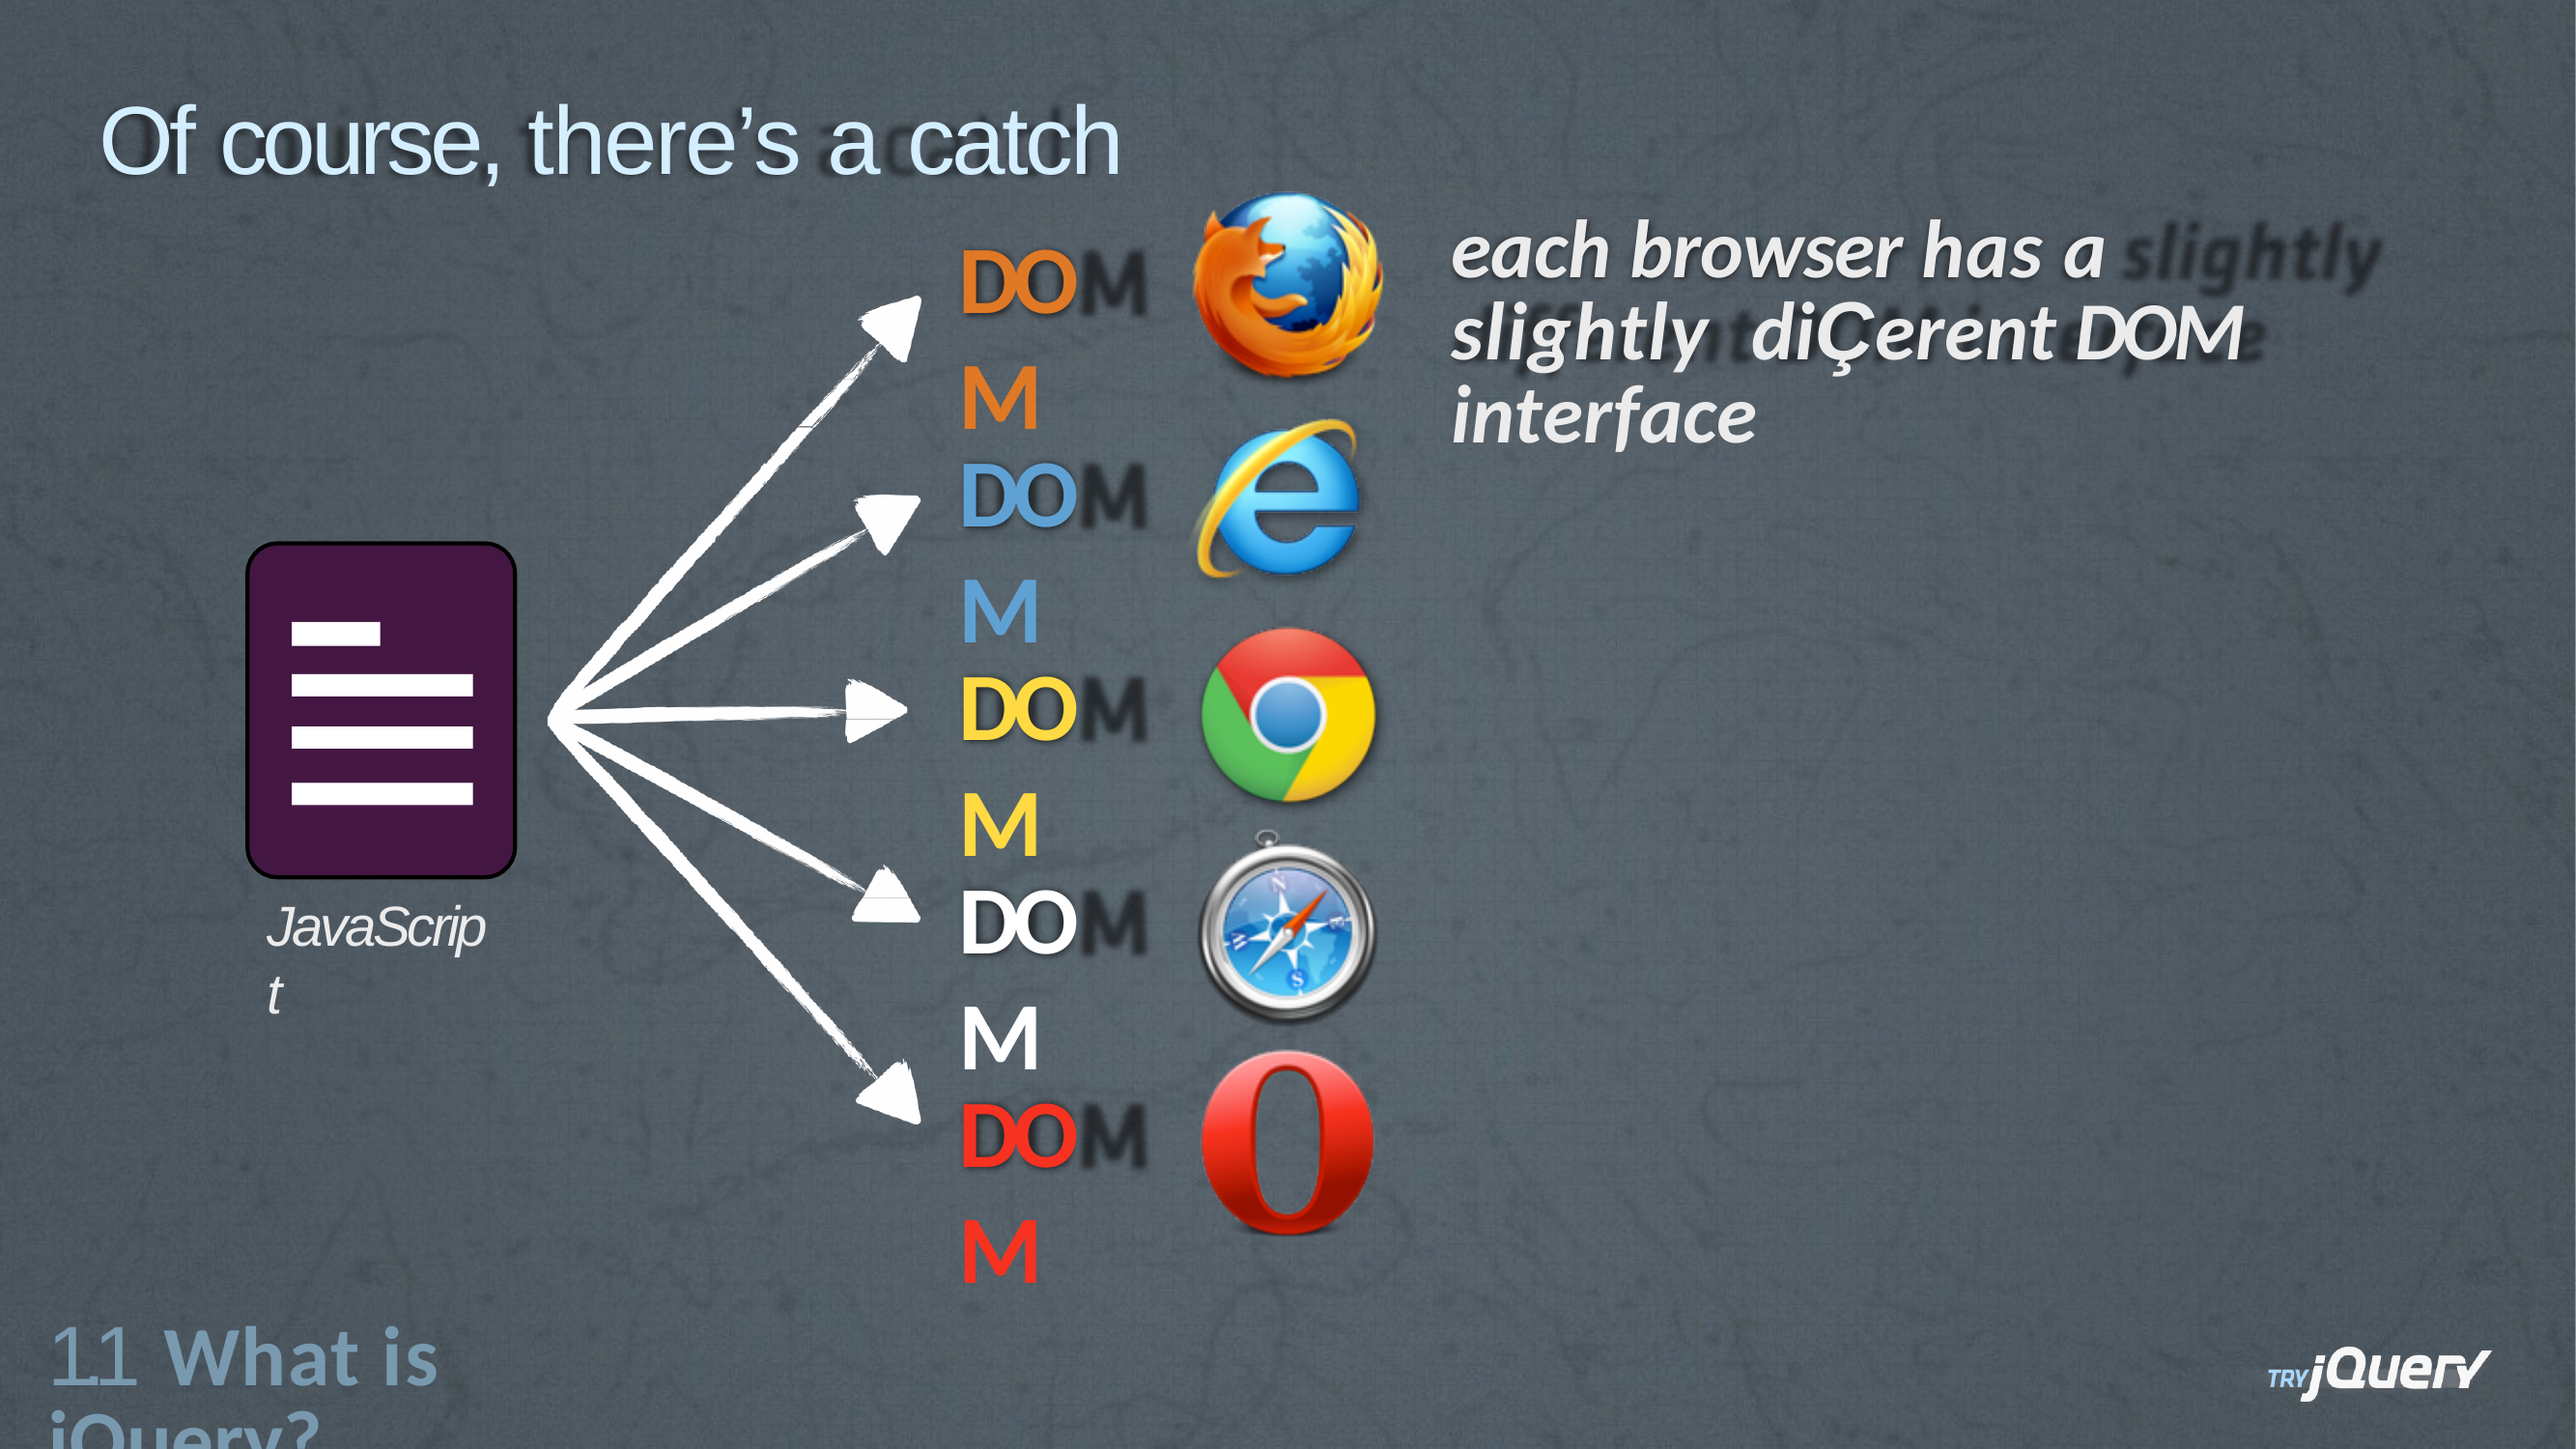

# Of course, there’s a catch

each browser has a slightly  diÇerent DOM interface
DOM

DOM

DOM

DOM

JavaScript

DOM

1.1  What is jQuery?